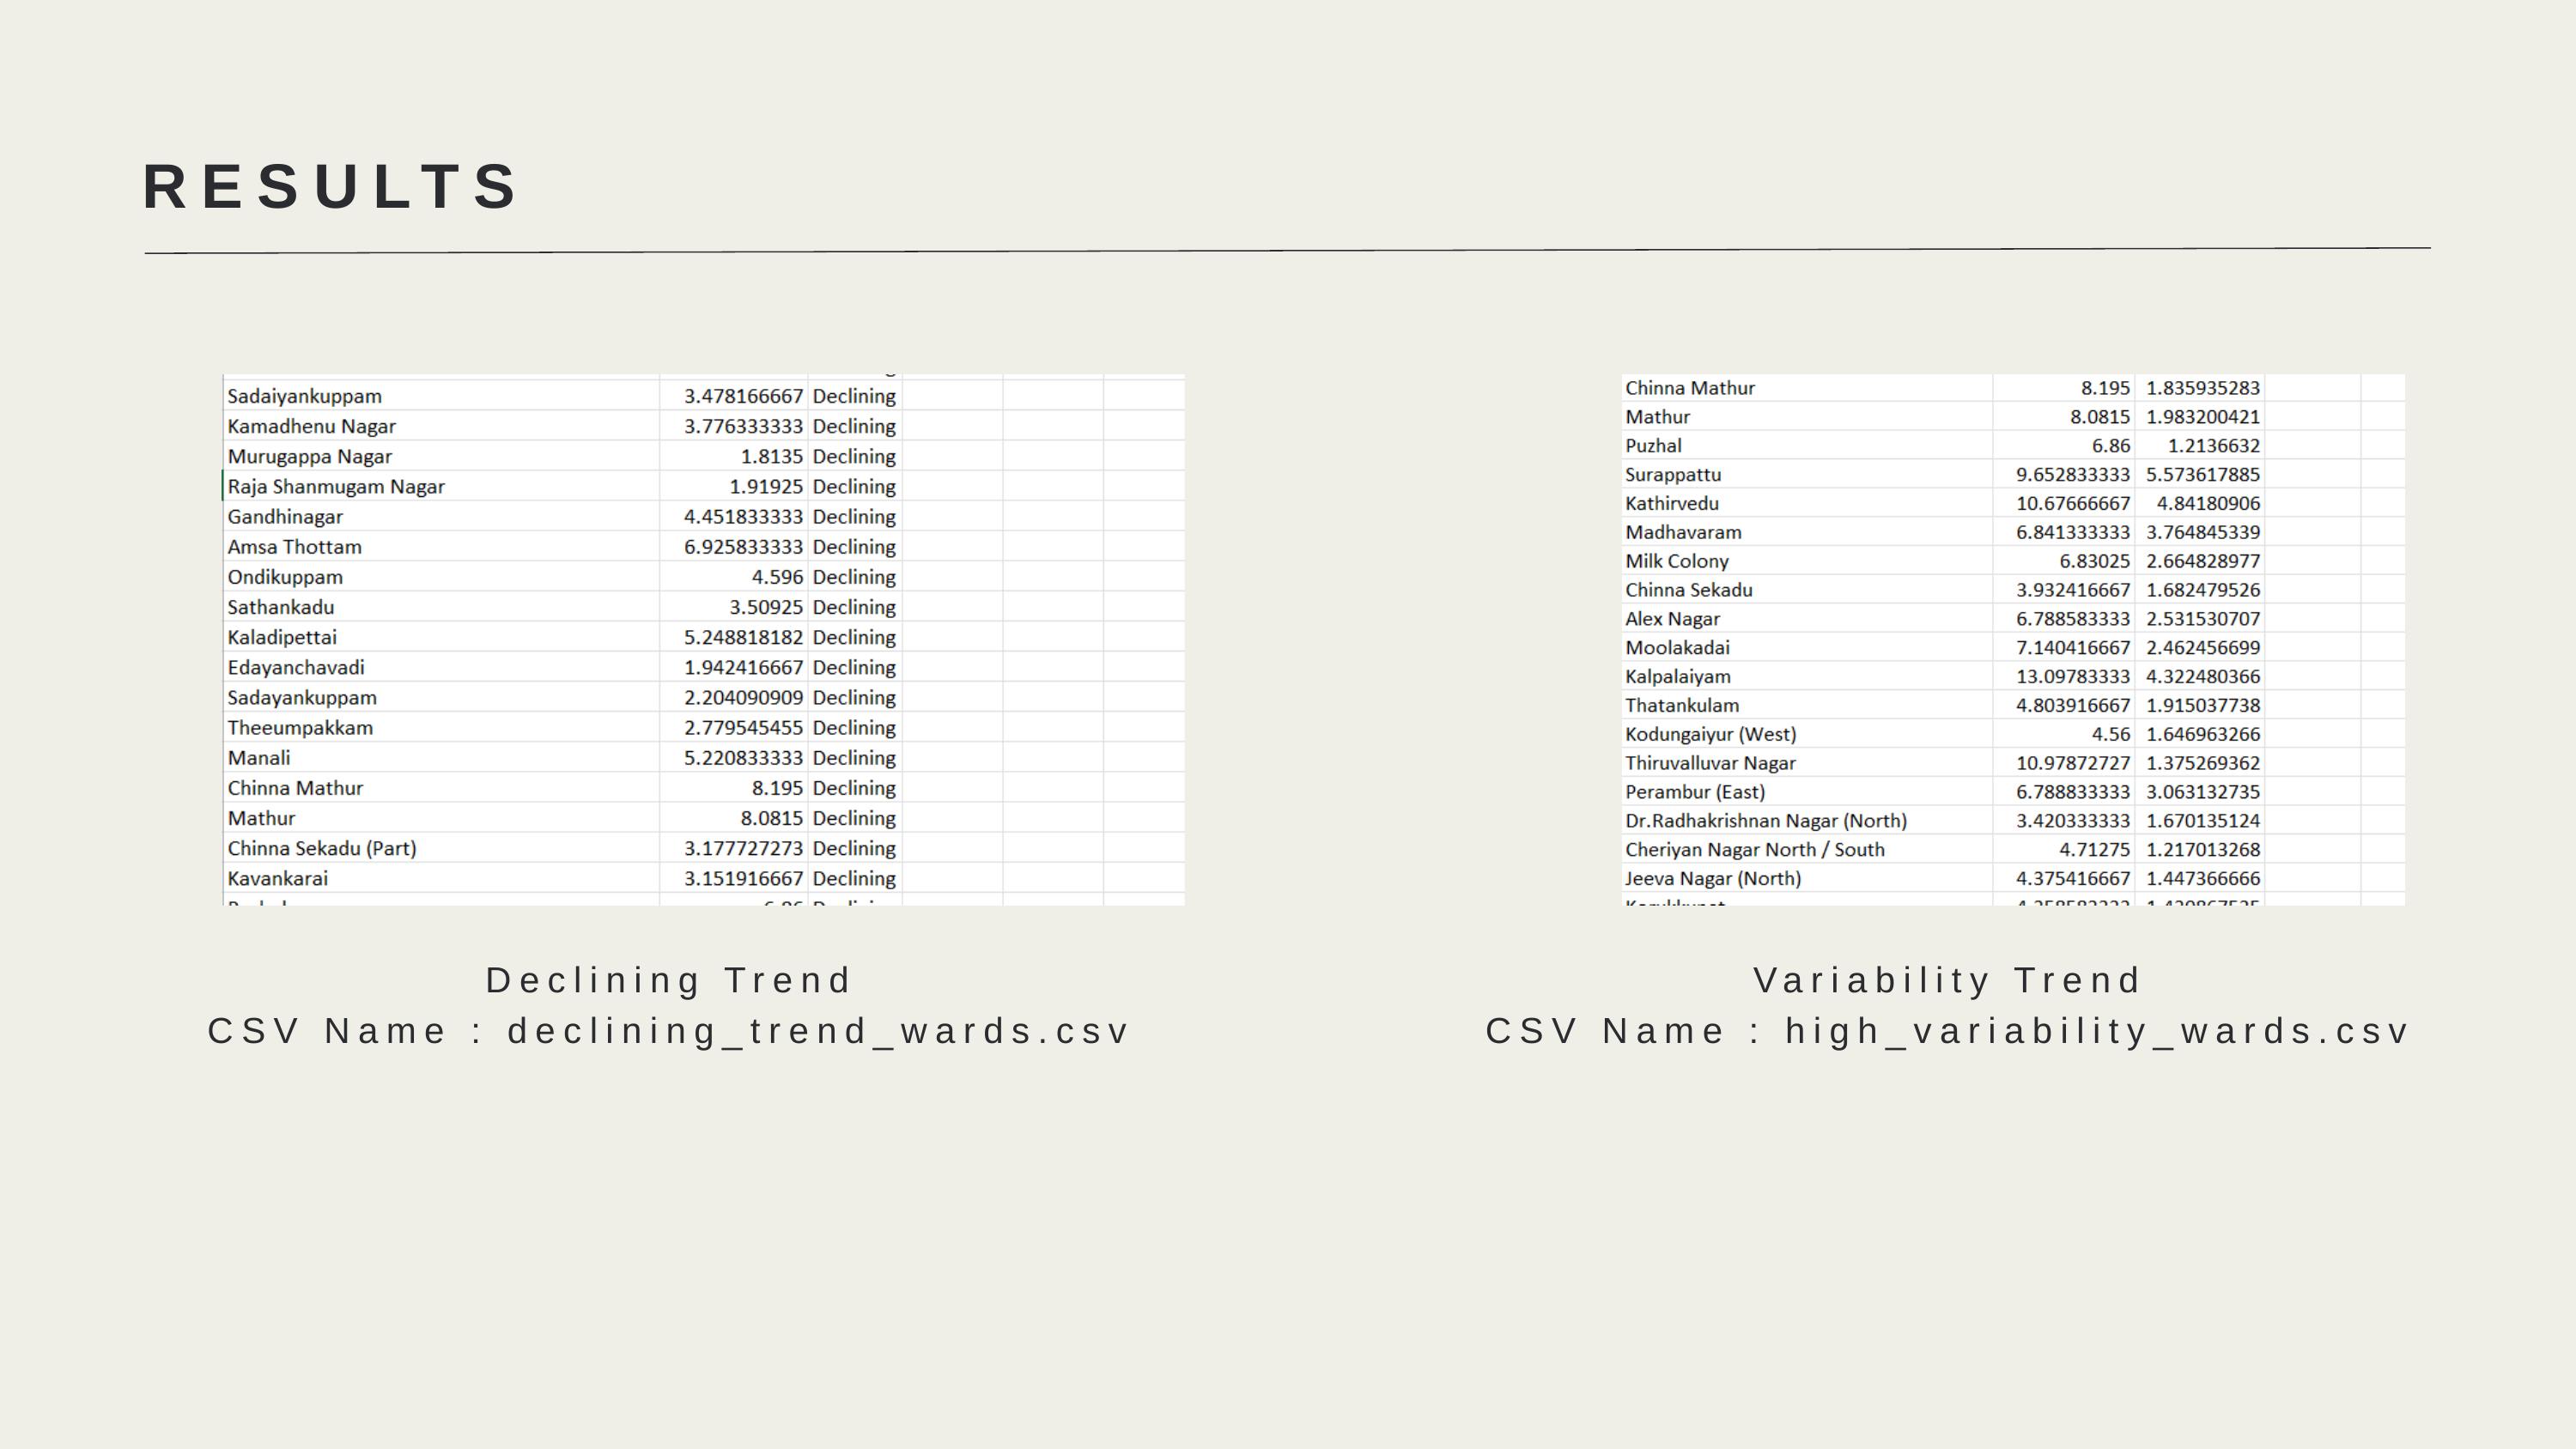

RESULTS

Declining Trend
CSV Name : declining_trend_wards.csv

Variability Trend
CSV Name : high_variability_wards.csv